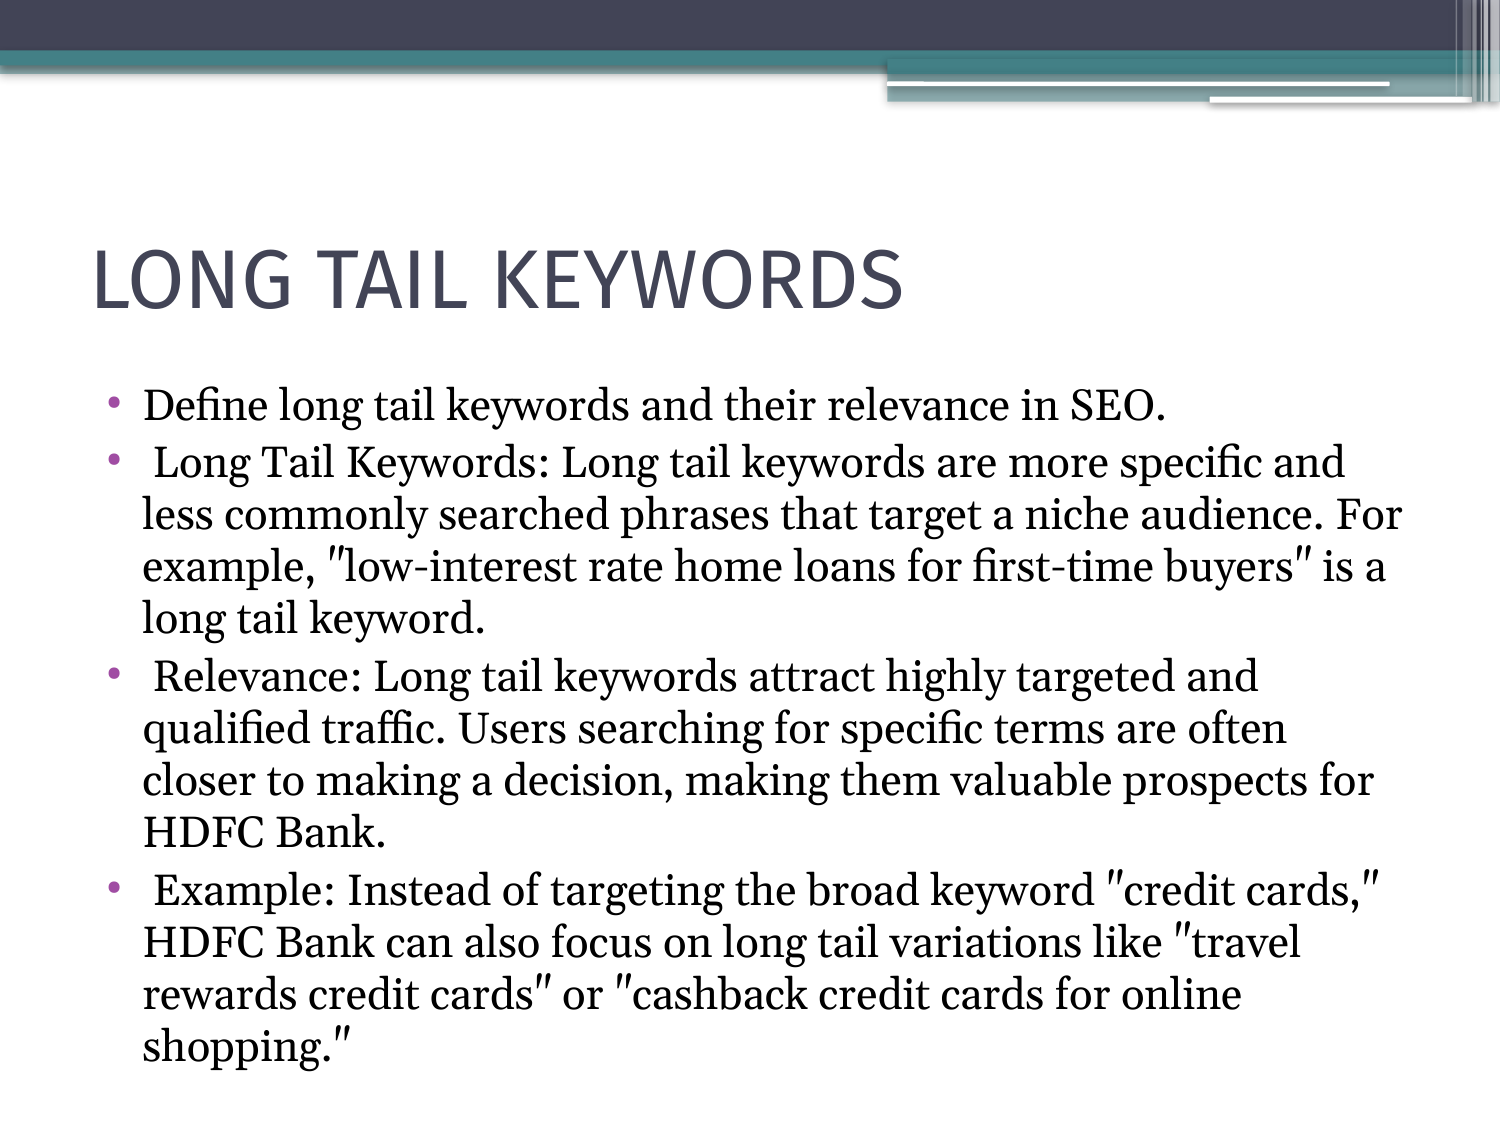

# LONG TAIL KEYWORDS
Define long tail keywords and their relevance in SEO.
 Long Tail Keywords: Long tail keywords are more specific and less commonly searched phrases that target a niche audience. For example, "low-interest rate home loans for first-time buyers" is a long tail keyword.
 Relevance: Long tail keywords attract highly targeted and qualified traffic. Users searching for specific terms are often closer to making a decision, making them valuable prospects for HDFC Bank.
 Example: Instead of targeting the broad keyword "credit cards," HDFC Bank can also focus on long tail variations like "travel rewards credit cards" or "cashback credit cards for online shopping."